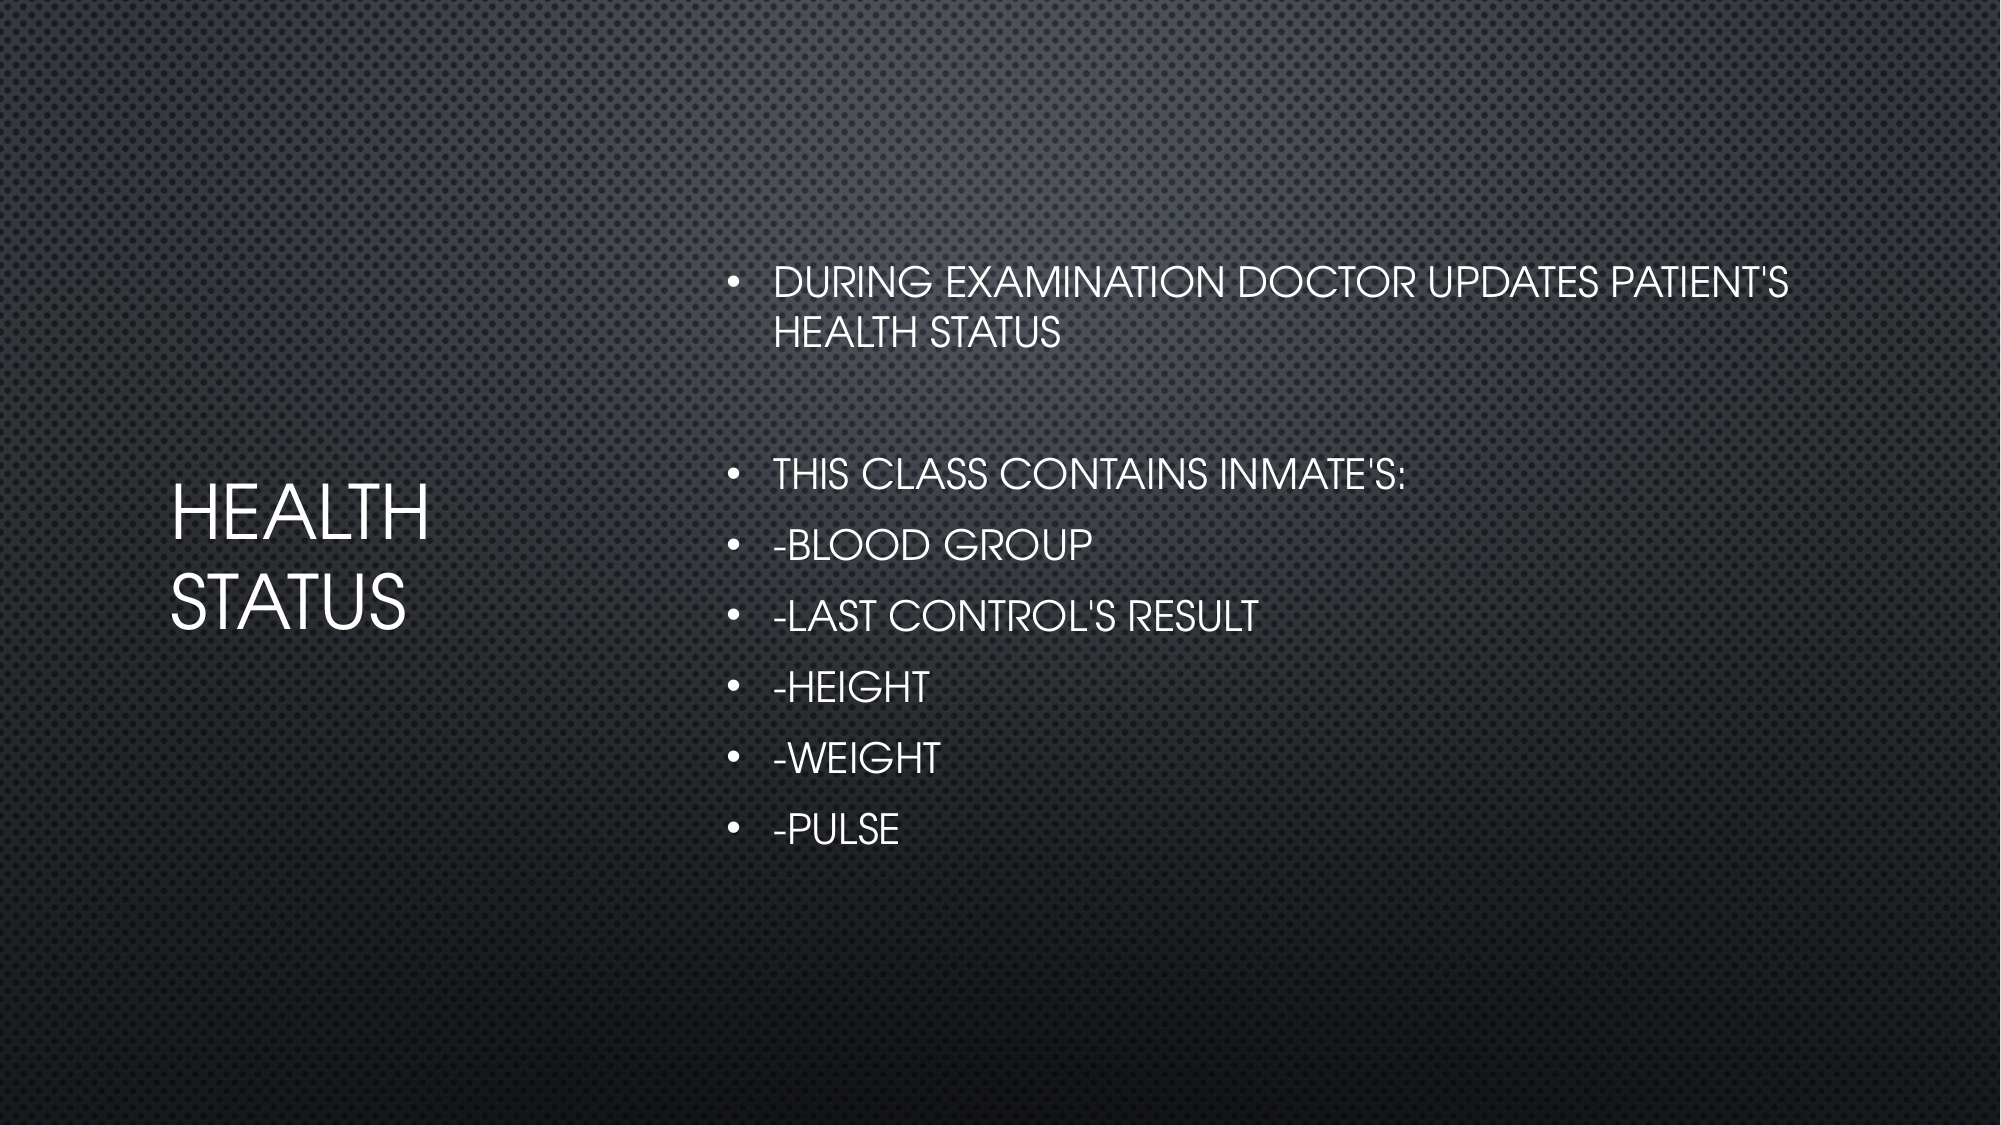

# Health status
During examination doctor updates patient's health status

This class contains inmate's:
-blood group
-last control's result
-height
-weight
-pulse